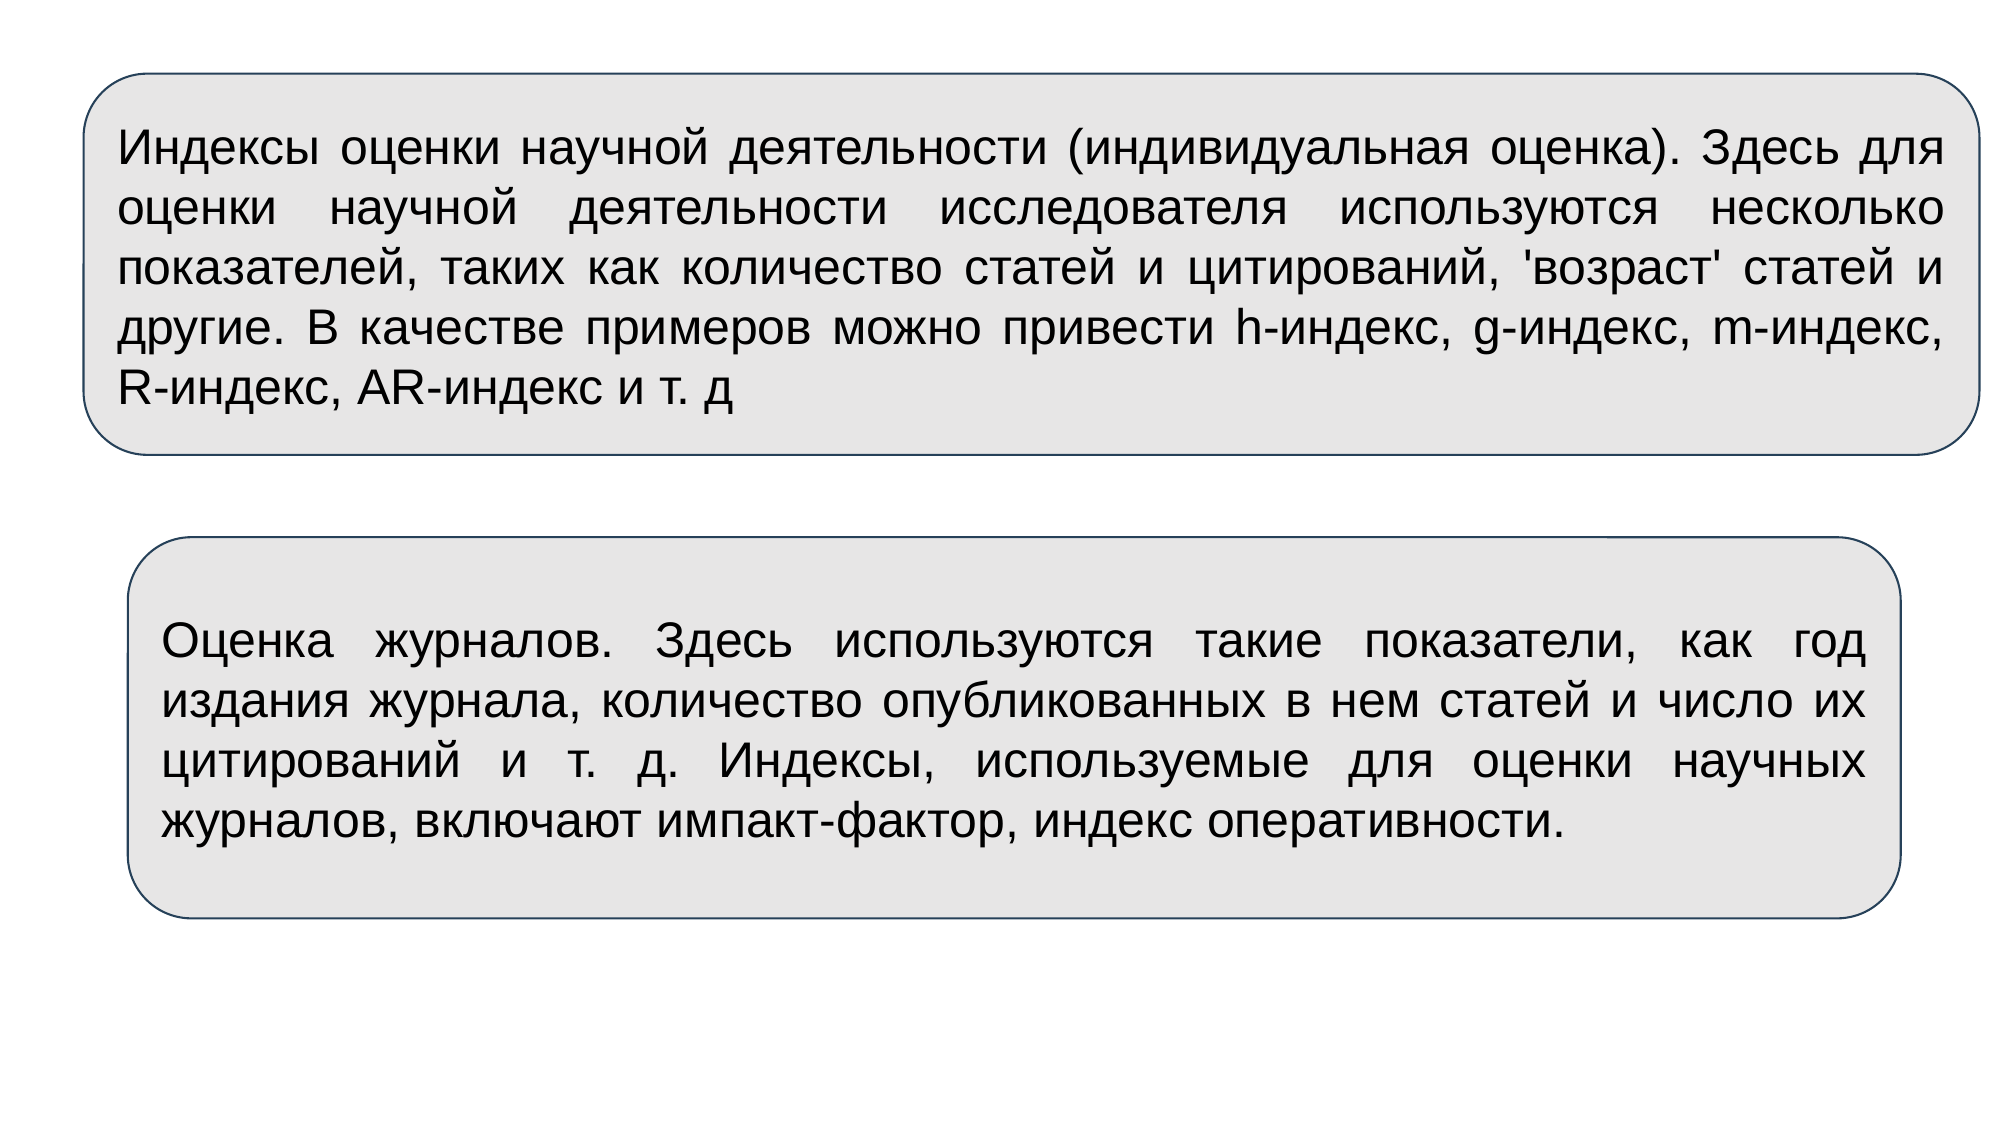

Индексы оценки научной деятельности (индивидуальная оценка). Здесь для оценки научной деятельности исследователя используются несколько показателей, таких как количество статей и цитирований, 'возраст' статей и другие. В качестве примеров можно привести h-индекс, g-индекс, m-индекс, R-индекс, AR-индекс и т. д
Оценка журналов. Здесь используются такие показатели, как год издания журнала, количество опубликованных в нем статей и число их цитирований и т. д. Индексы, используемые для оценки научных журналов, включают импакт-фактор, индекс оперативности.